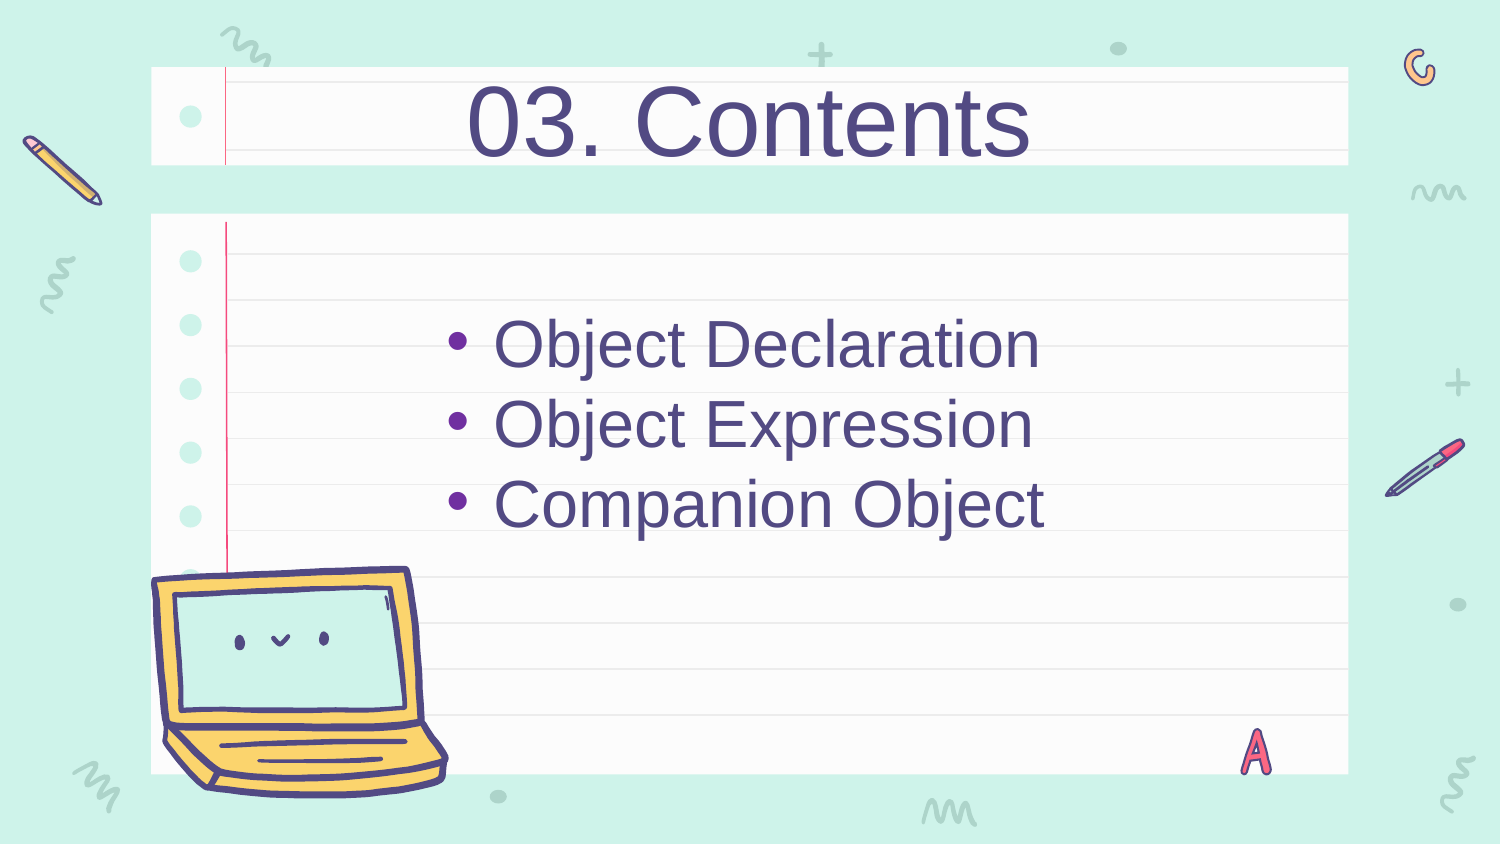

# 03. Contents

Object Declaration
Object Expression
Companion Object